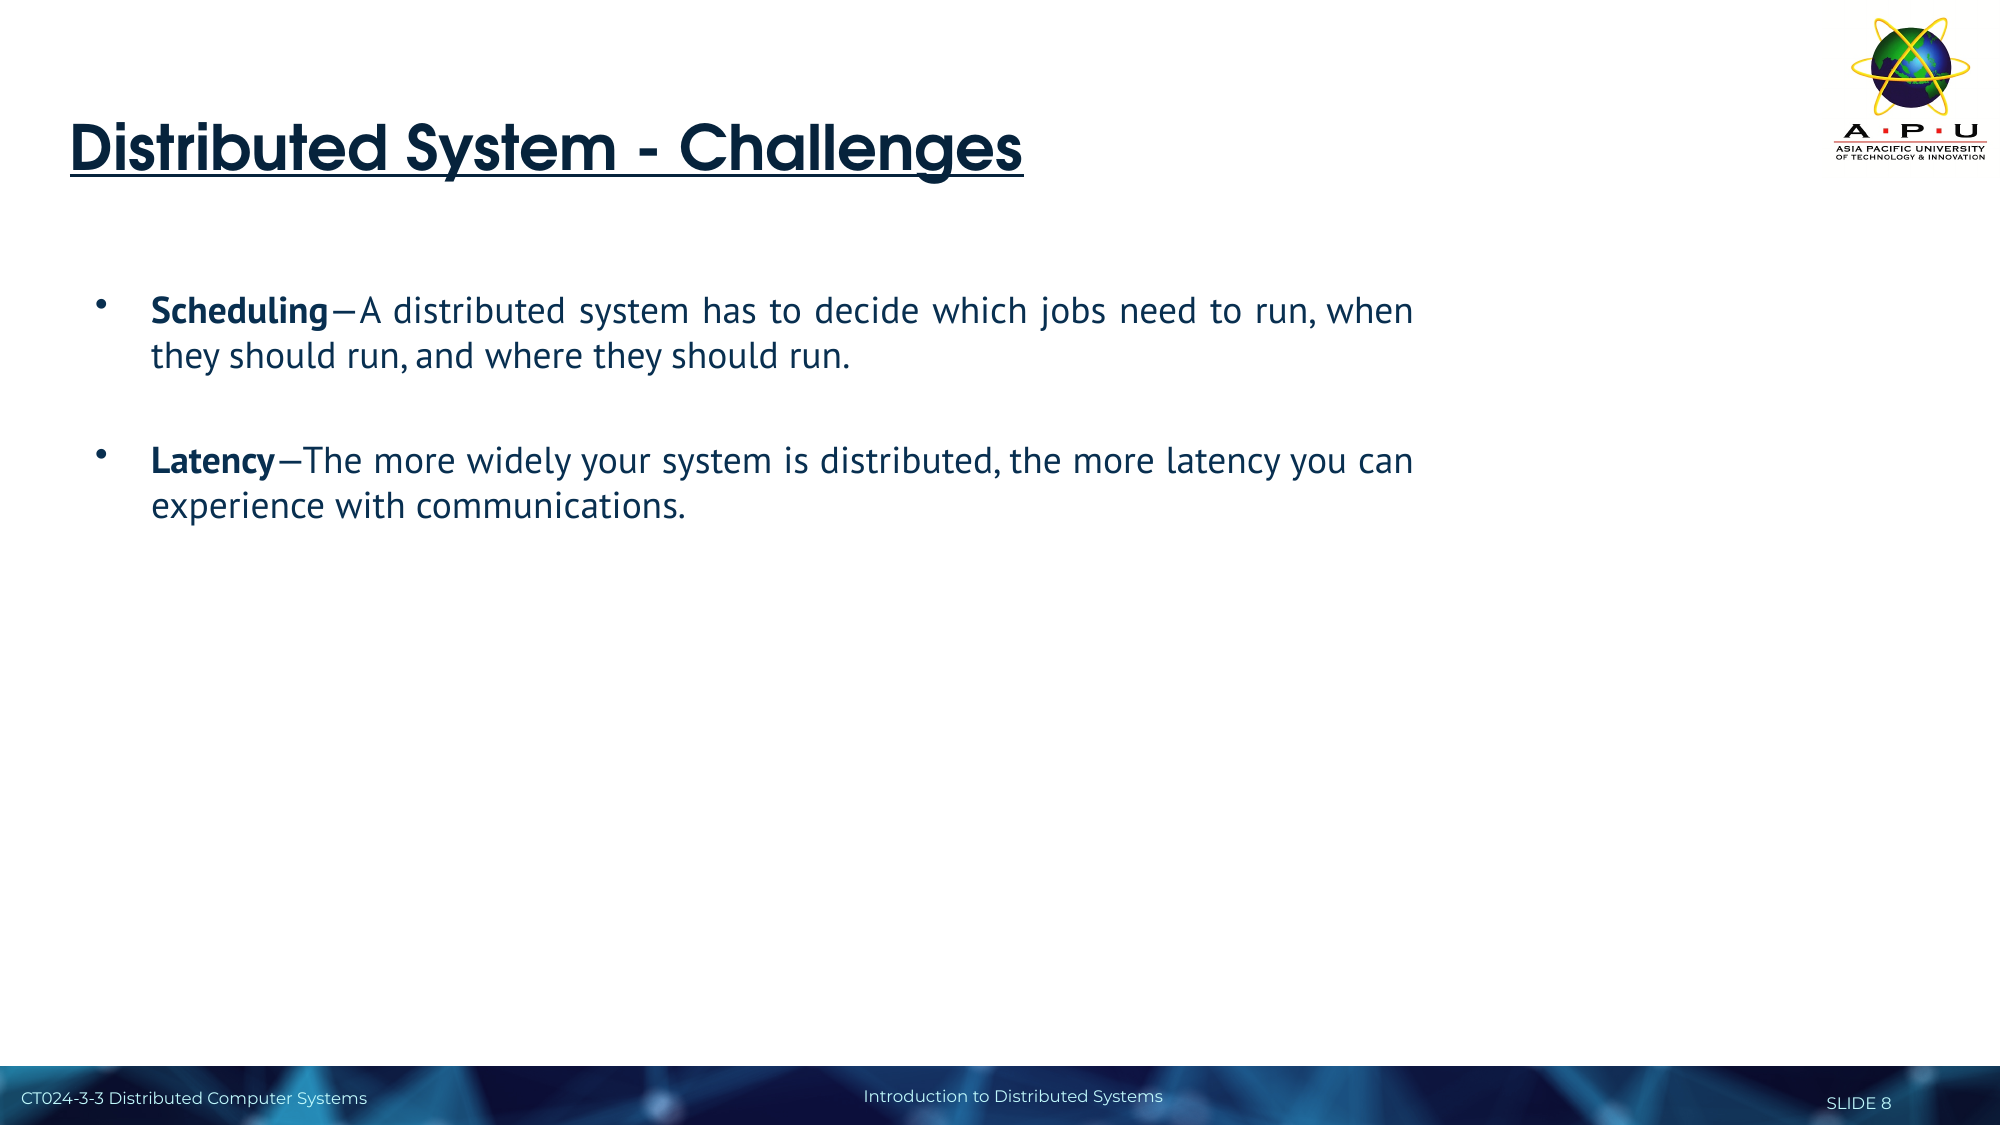

# Distributed System - Challenges
Scheduling—A distributed system has to decide which jobs need to run, when they should run, and where they should run.

Latency—The more widely your system is distributed, the more latency you can experience with communications.